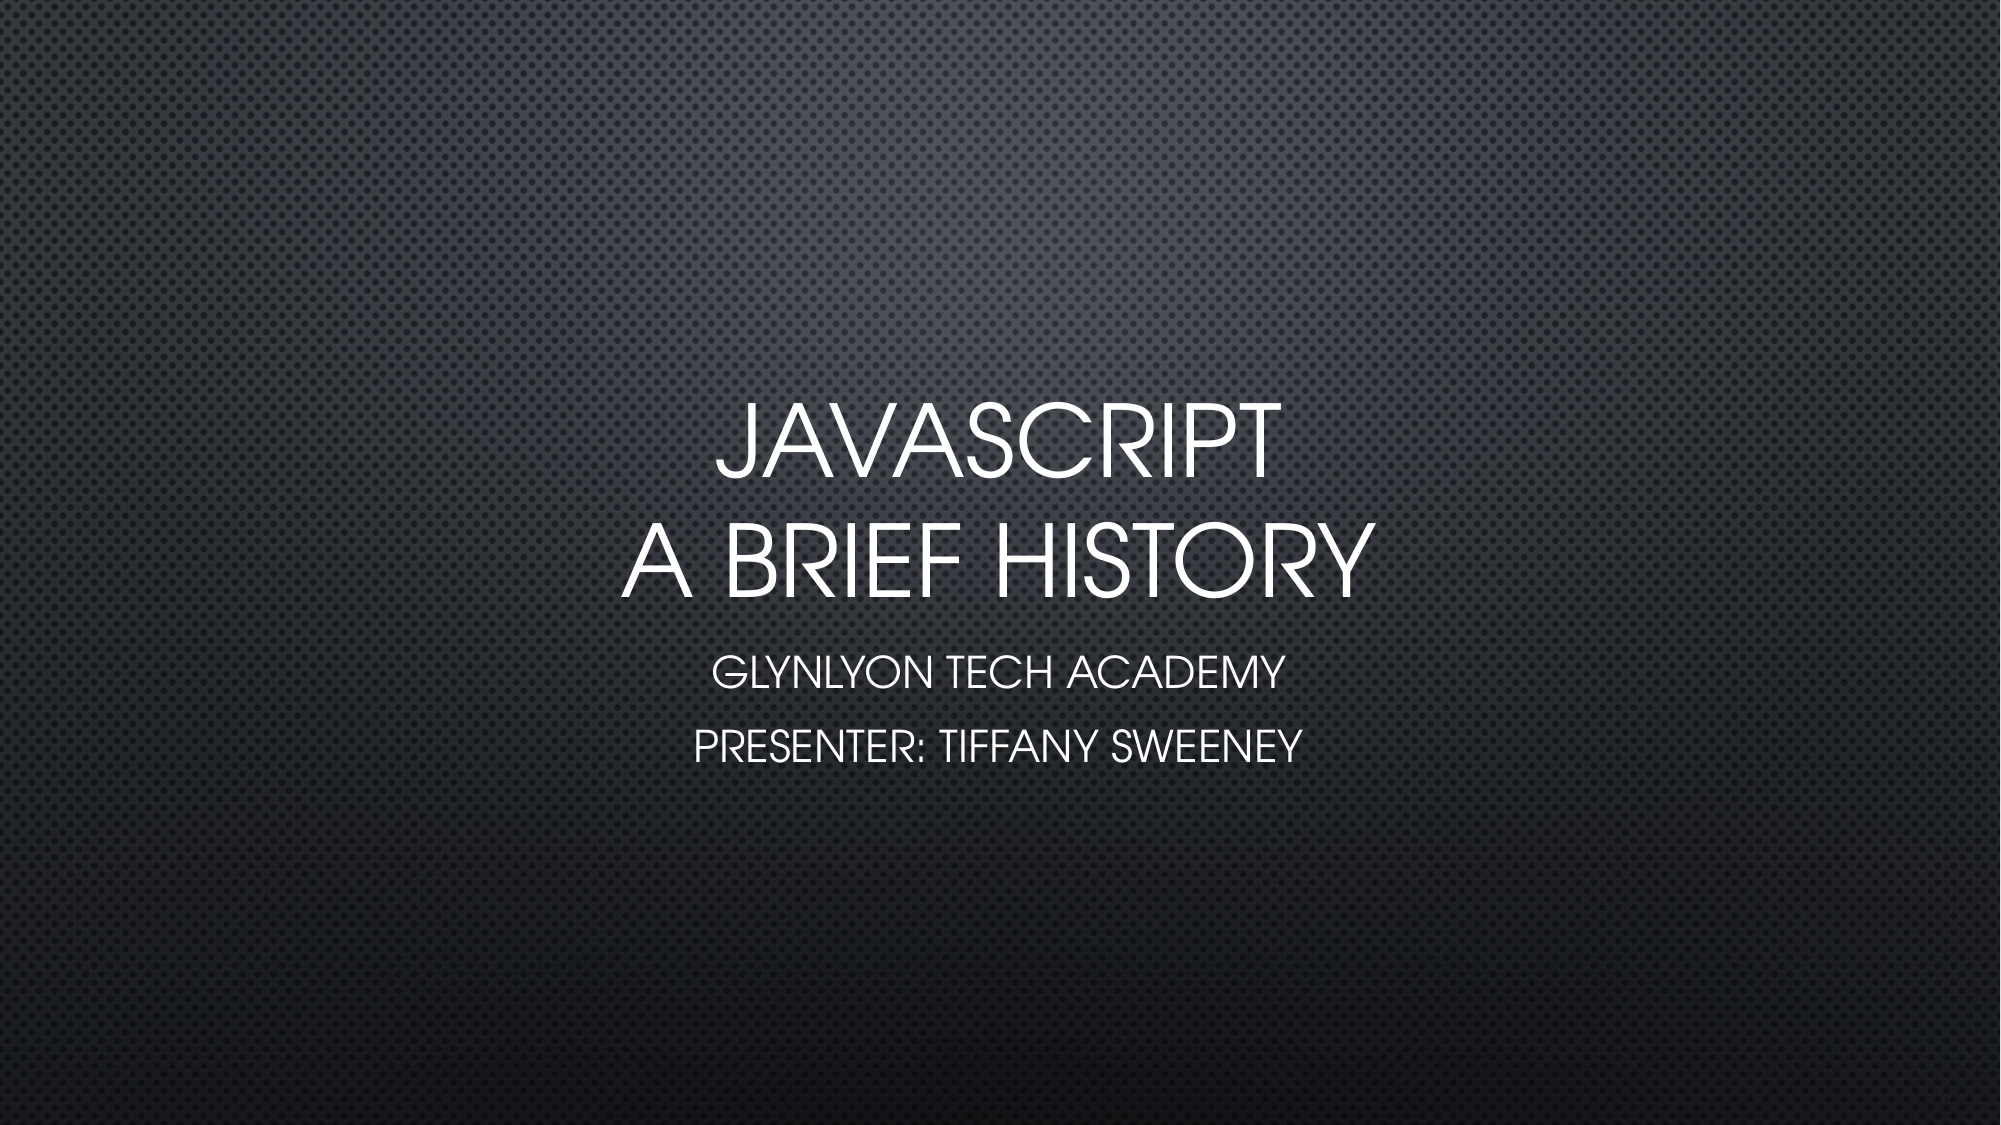

# Javascript A Brief History
Glynlyon tech academy
Presenter: Tiffany Sweeney